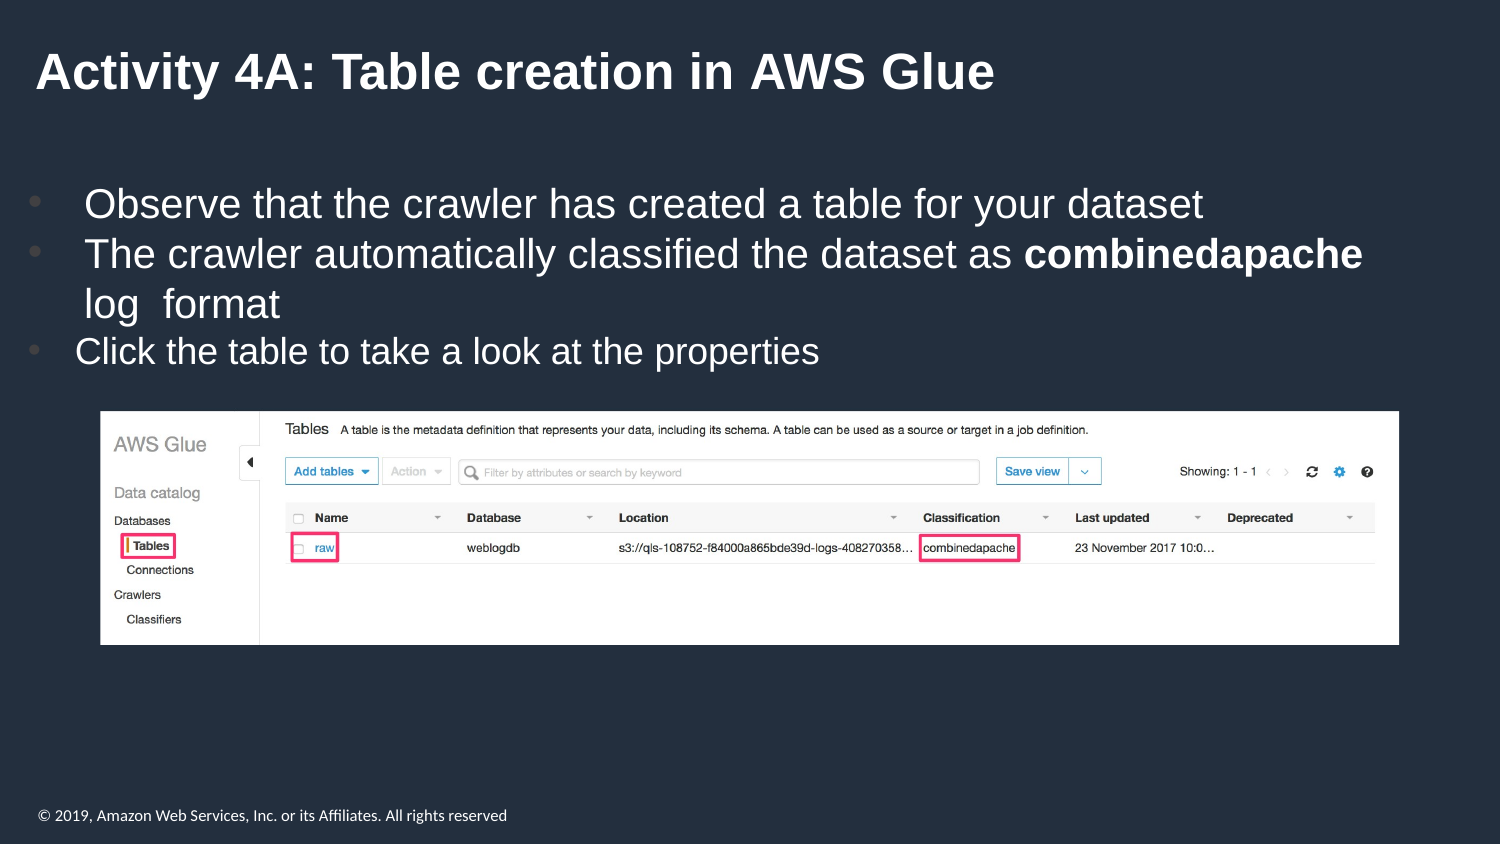

# Activity 4A: Table creation in AWS Glue
Observe that the crawler has created a table for your dataset
The crawler automatically classified the dataset as combinedapache log  format
Click the table to take a look at the properties